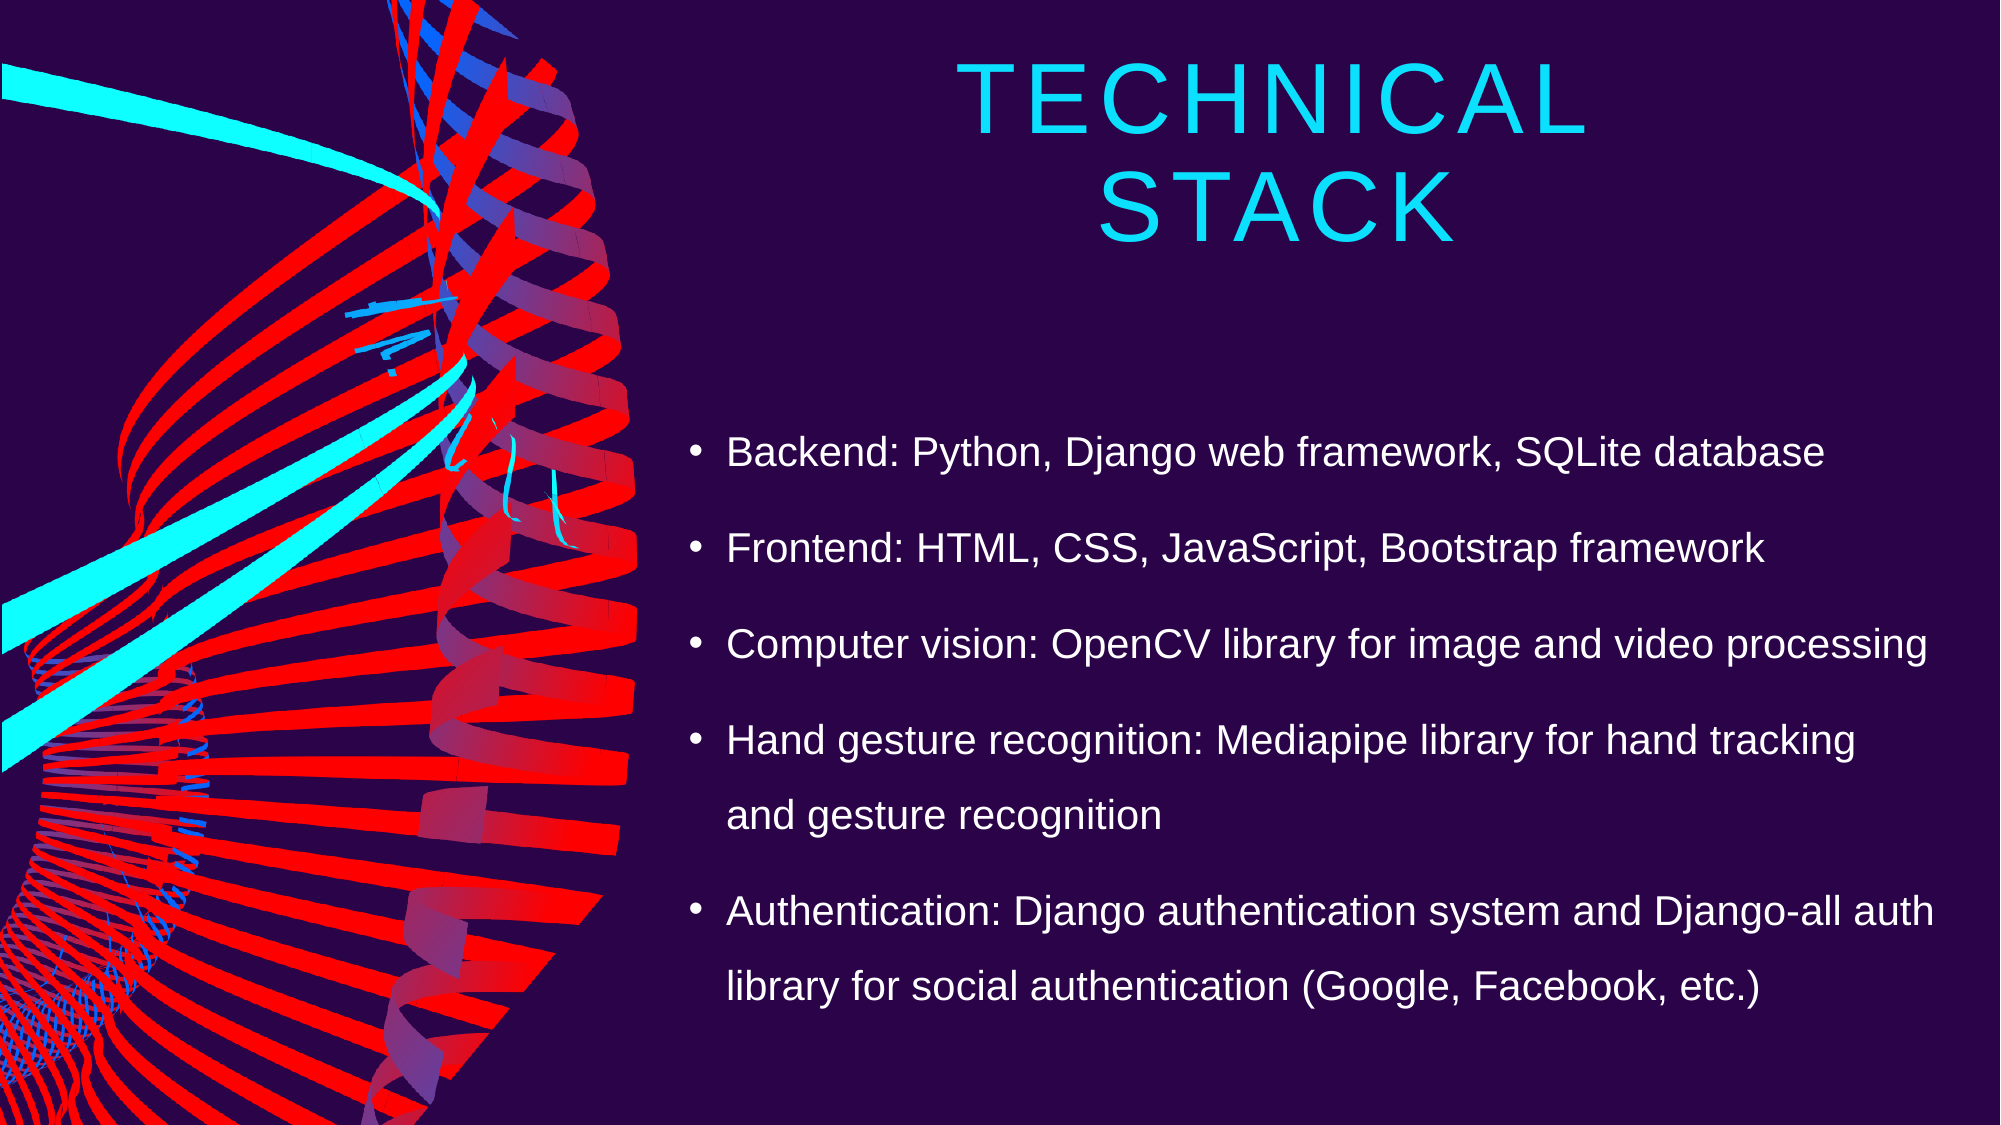

# Technical stack
Backend: Python, Django web framework, SQLite database
Frontend: HTML, CSS, JavaScript, Bootstrap framework
Computer vision: OpenCV library for image and video processing
Hand gesture recognition: Mediapipe library for hand tracking and gesture recognition
Authentication: Django authentication system and Django-all auth library for social authentication (Google, Facebook, etc.)